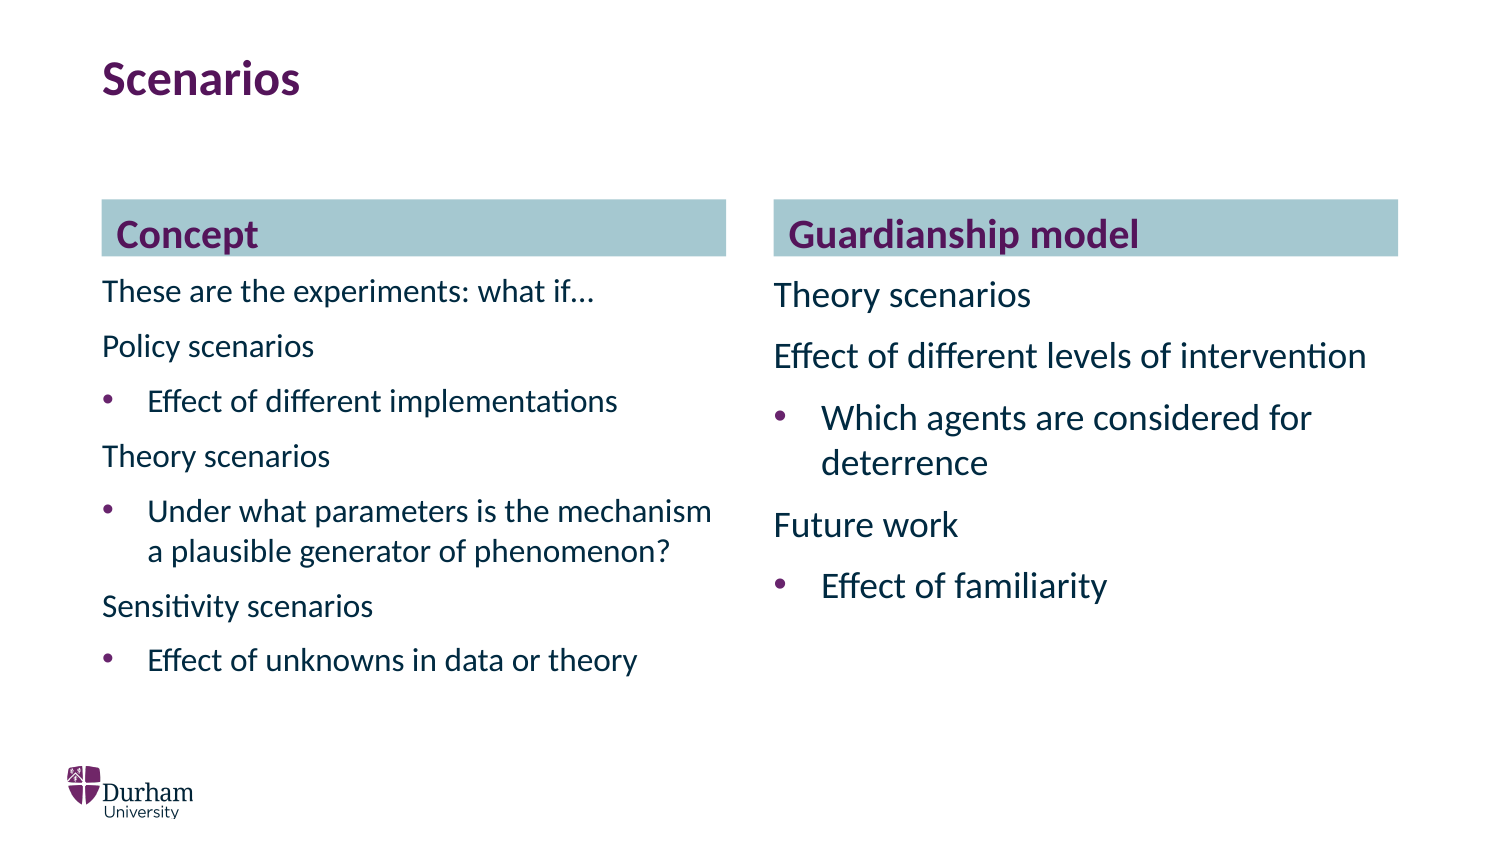

# Scenarios
Concept
Guardianship model

These are the experiments: what if…
Policy scenarios
Effect of different implementations
Theory scenarios
Under what parameters is the mechanism a plausible generator of phenomenon?
Sensitivity scenarios
Effect of unknowns in data or theory

Theory scenarios
Effect of different levels of intervention
Which agents are considered for deterrence
Future work
Effect of familiarity